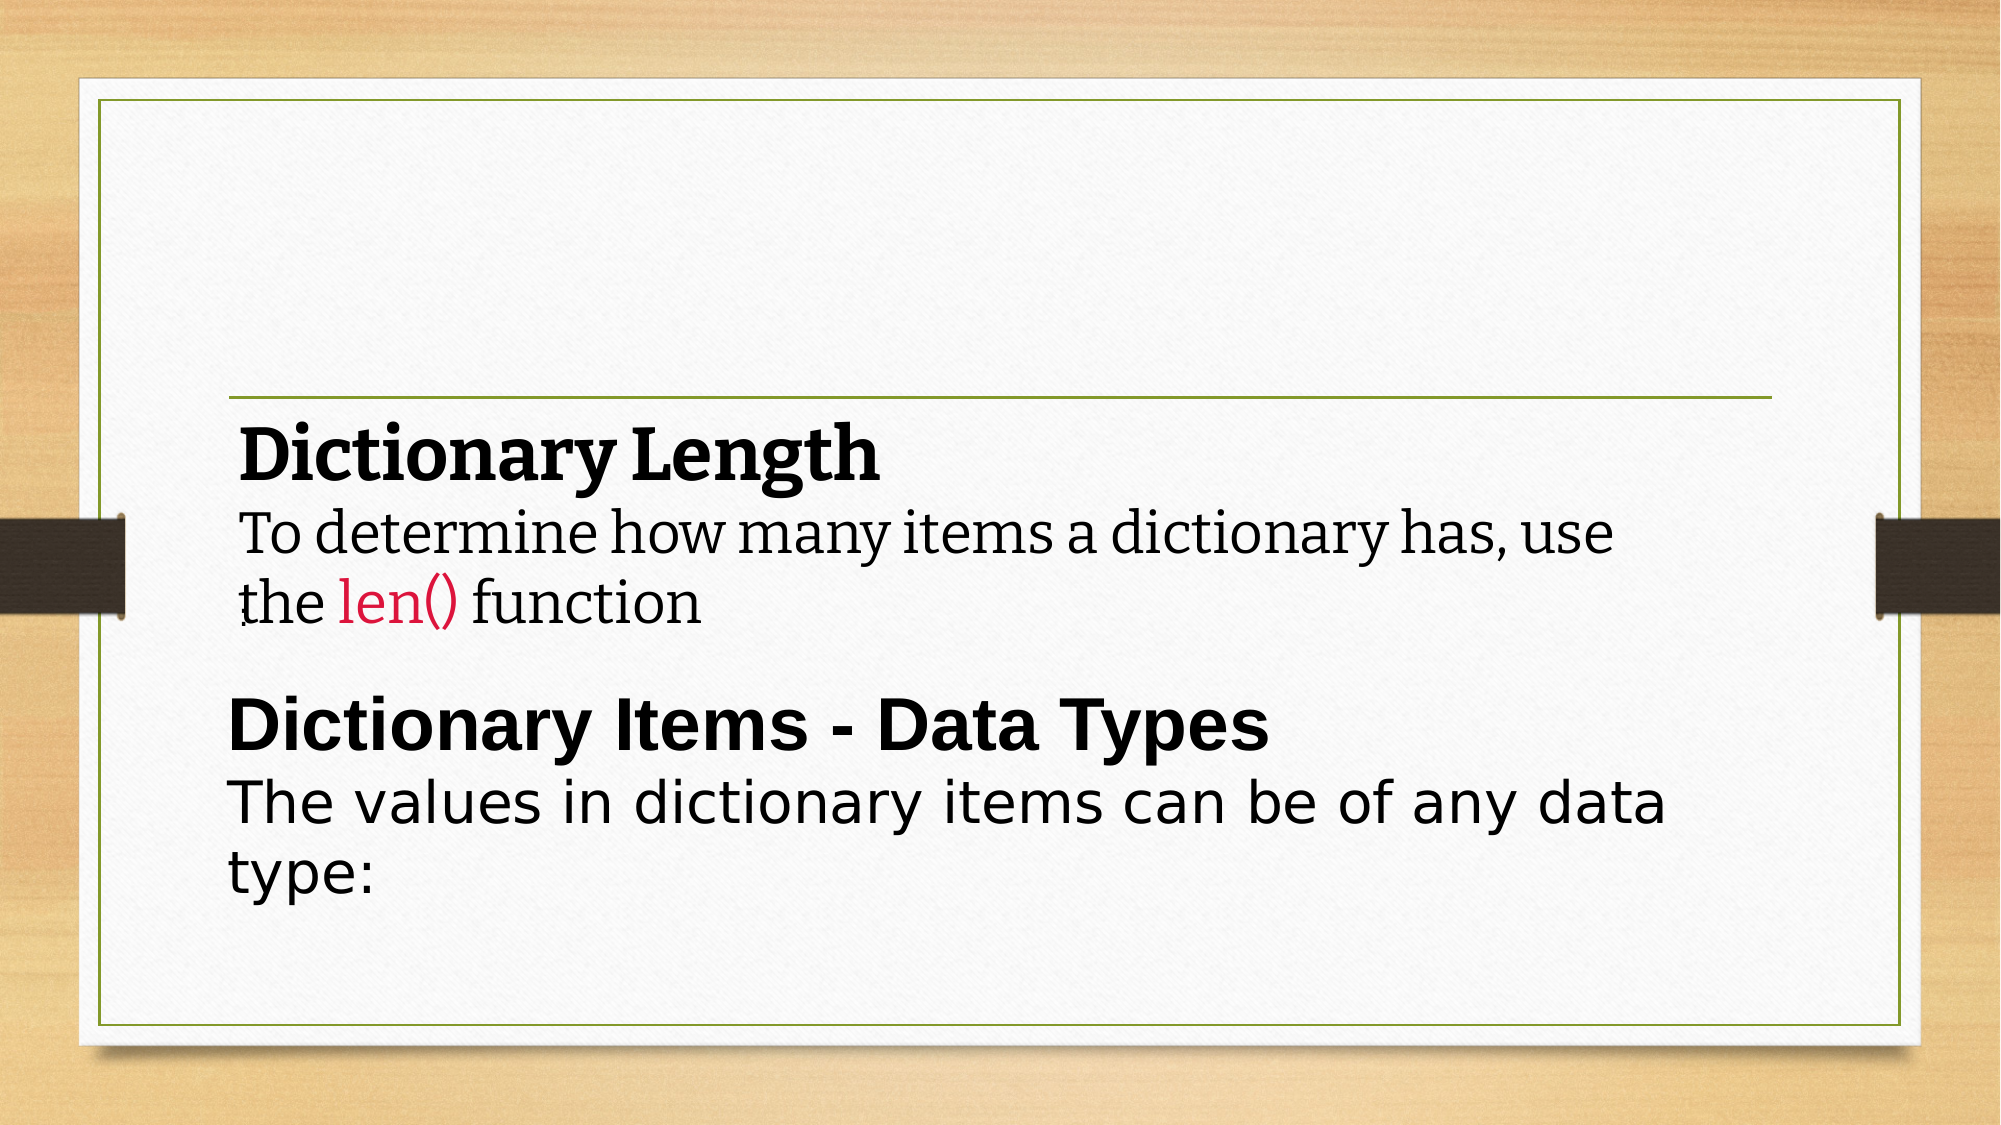

#
Dictionary Length
To determine how many items a dictionary has, use the len() function
:
Dictionary Items - Data Types
The values in dictionary items can be of any data type: